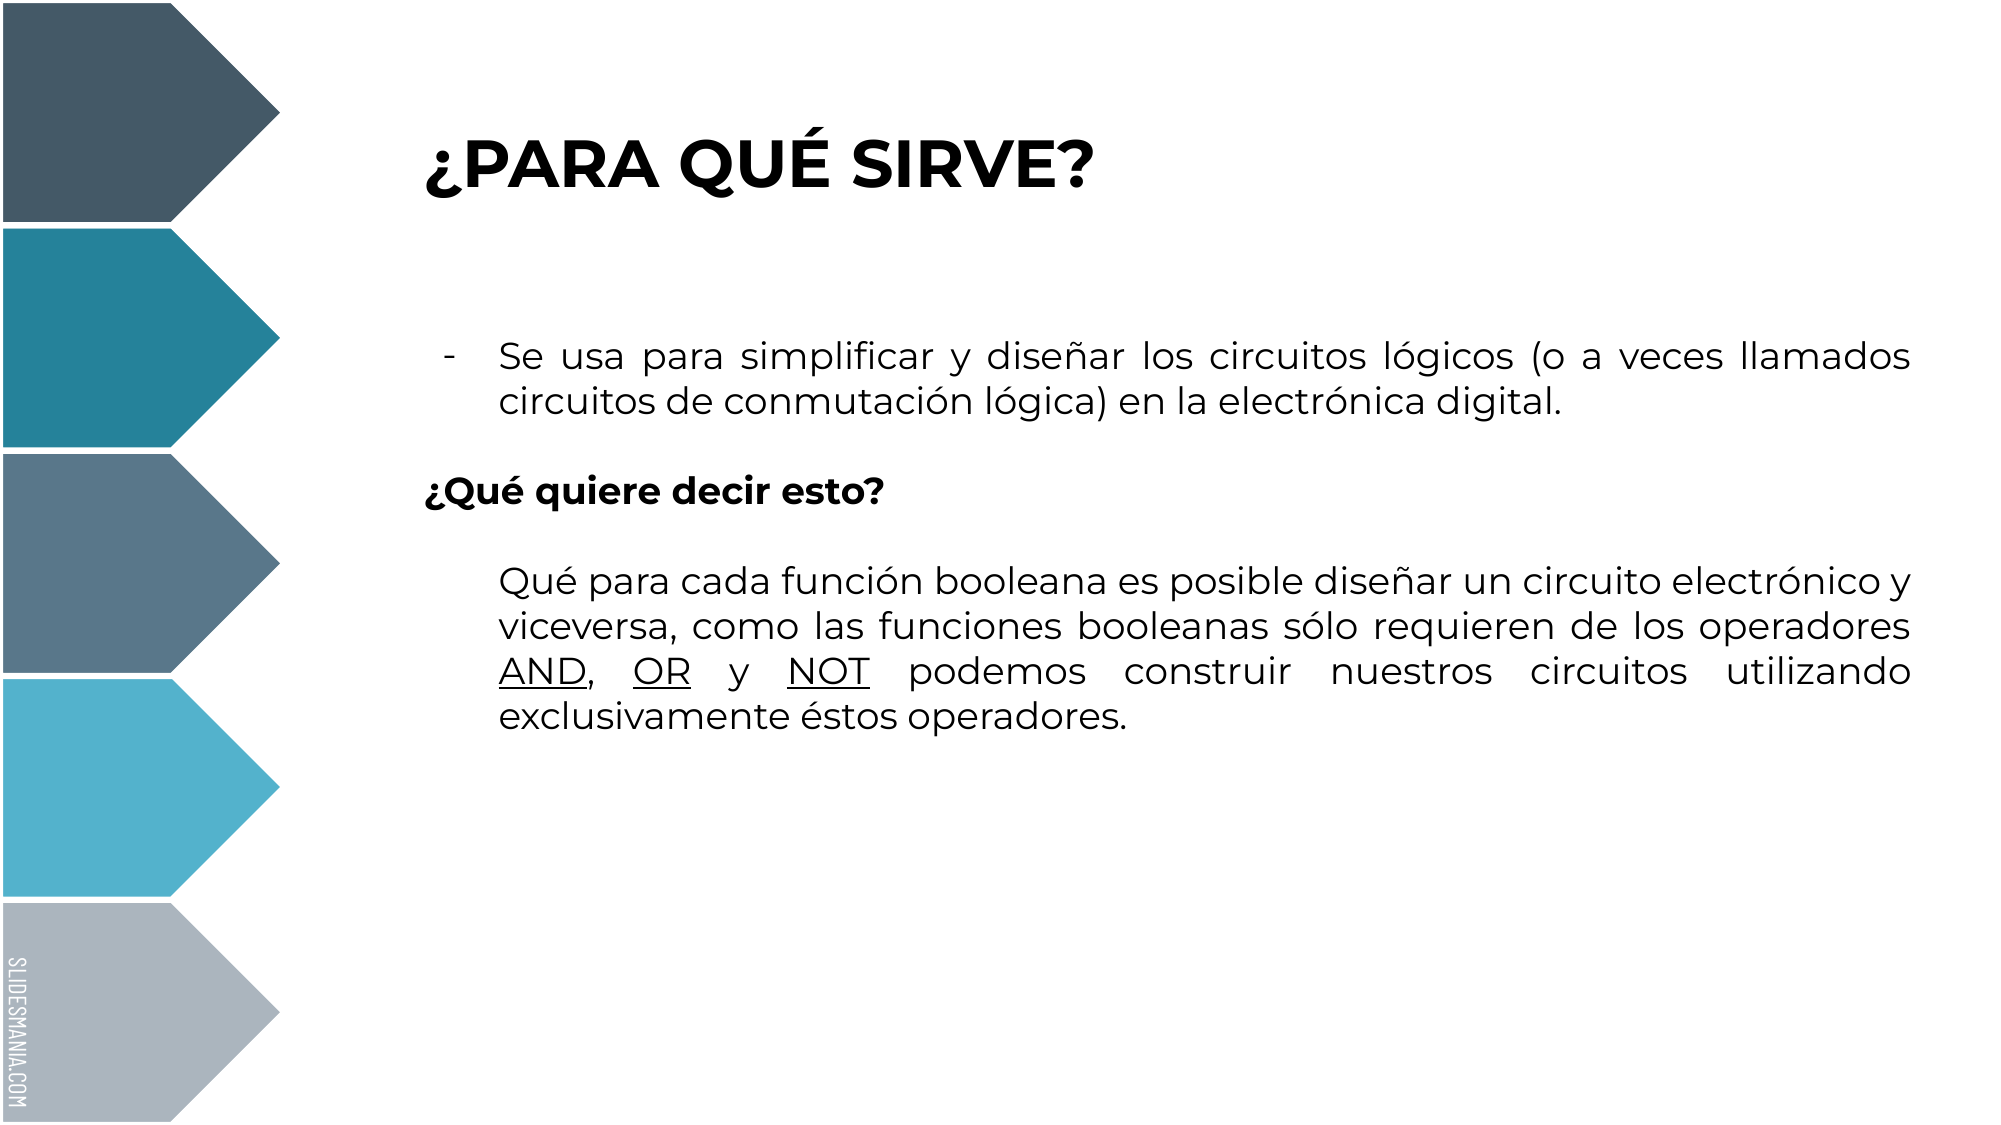

¿PARA QUÉ SIRVE?

Se usa para simplificar y diseñar los circuitos lógicos (o a veces llamados circuitos de conmutación lógica) en la electrónica digital.

¿Qué quiere decir esto?

Qué para cada función booleana es posible diseñar un circuito electrónico y viceversa, como las funciones booleanas sólo requieren de los operadores AND, OR y NOT podemos construir nuestros circuitos utilizando exclusivamente éstos operadores.